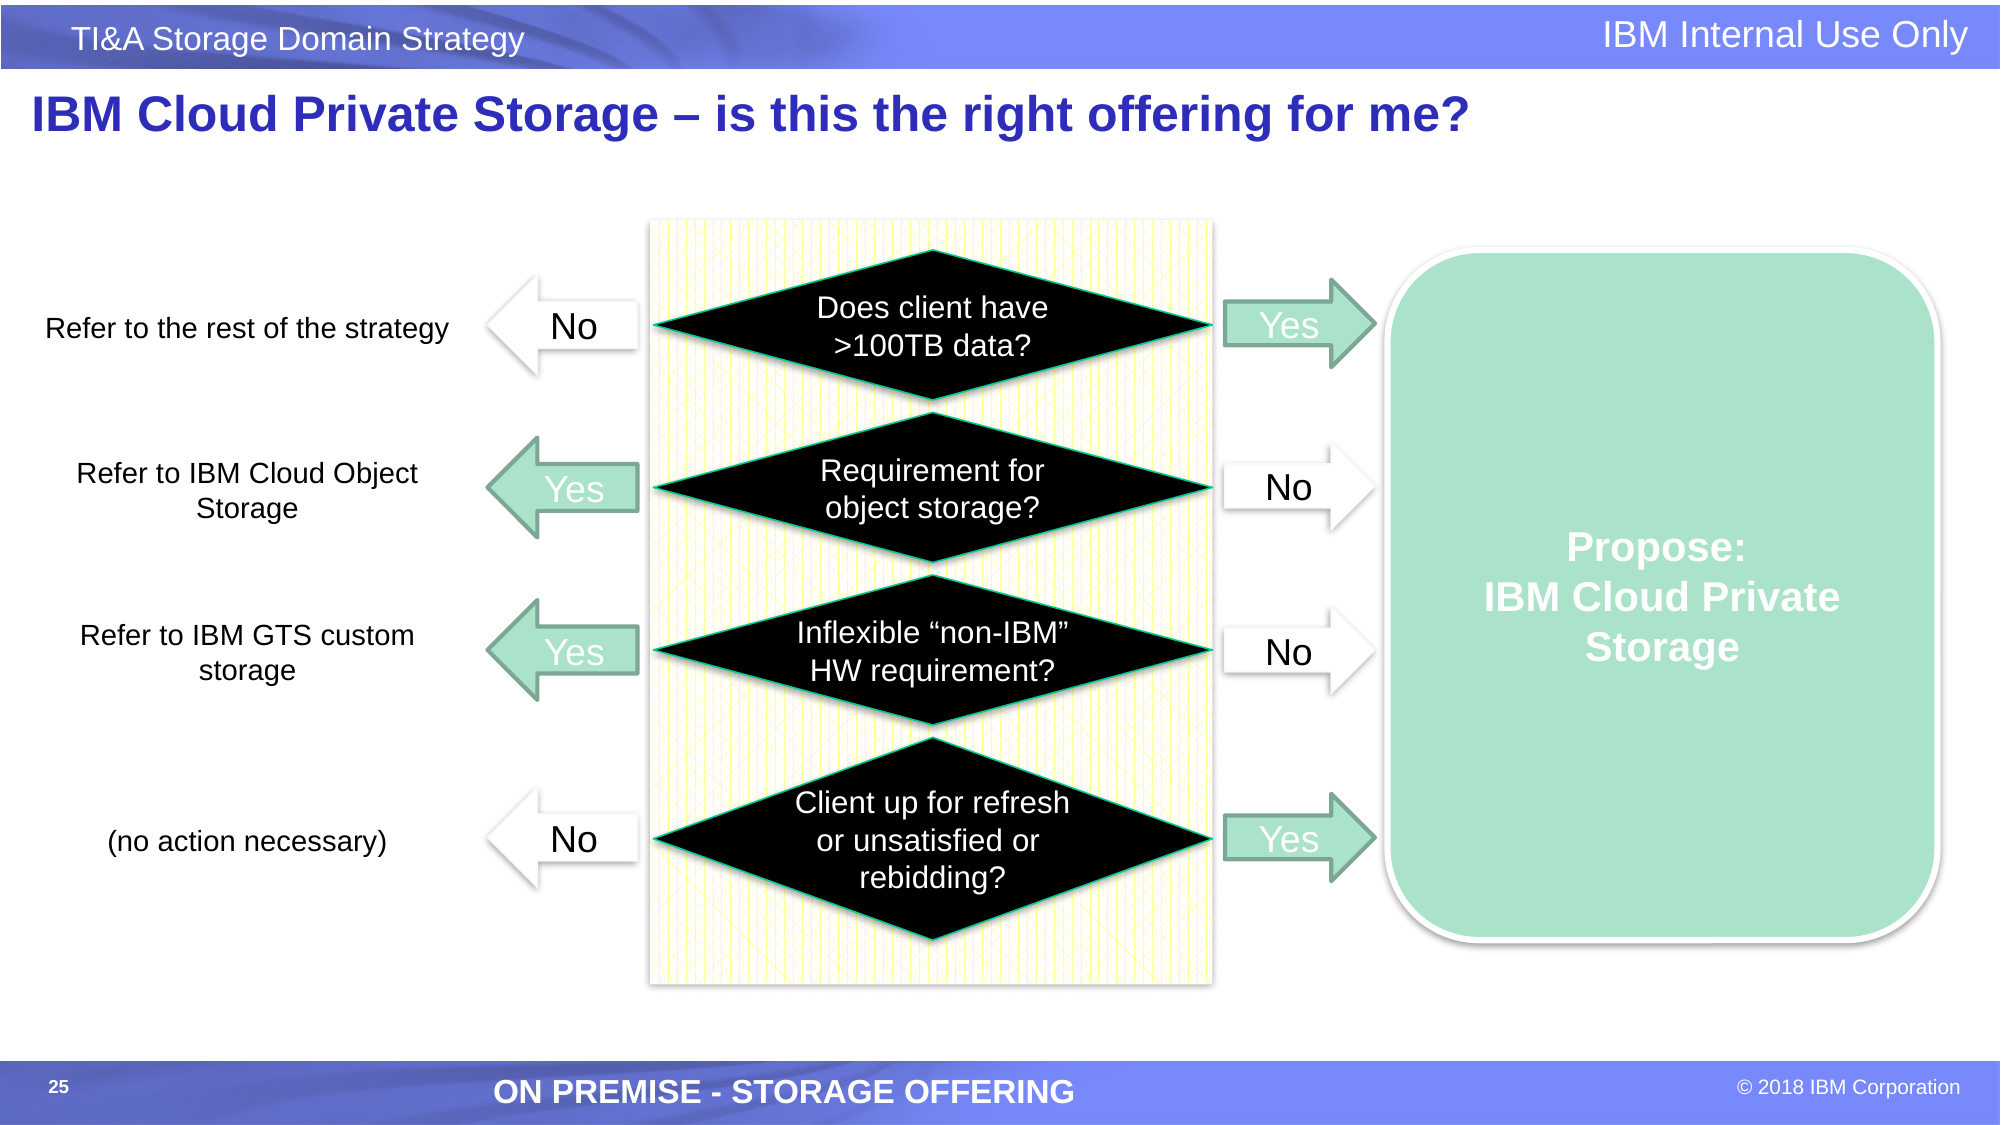

# IBM Cloud Private Storage – is this the right offering for me?

Does client have >100TB data?
Propose:
IBM Cloud Private Storage
Refer to the rest of the strategy
No
Yes
Requirement for object storage?
Refer to IBM Cloud Object Storage
Yes
No
Inflexible “non-IBM” HW requirement?
Refer to IBM GTS custom storage
Yes
No
Client up for refresh or unsatisfied or  rebidding?
(no action necessary)
No
Yes
ON Premise - Storage offering